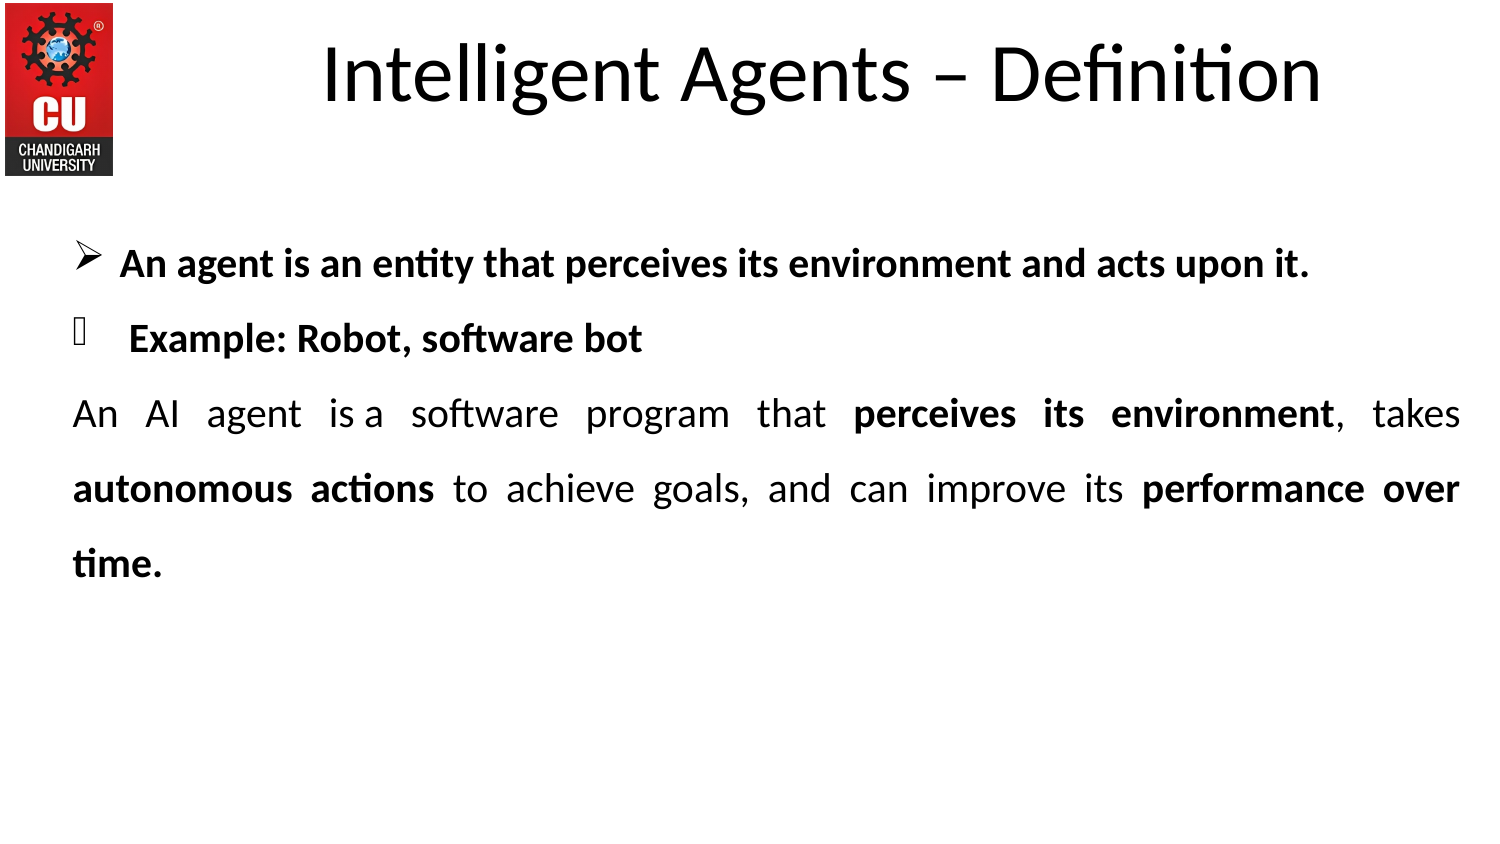

Intelligent Agents – Definition
An agent is an entity that perceives its environment and acts upon it.
Example: Robot, software bot
An AI agent is a software program that perceives its environment, takes autonomous actions to achieve goals, and can improve its performance over time.